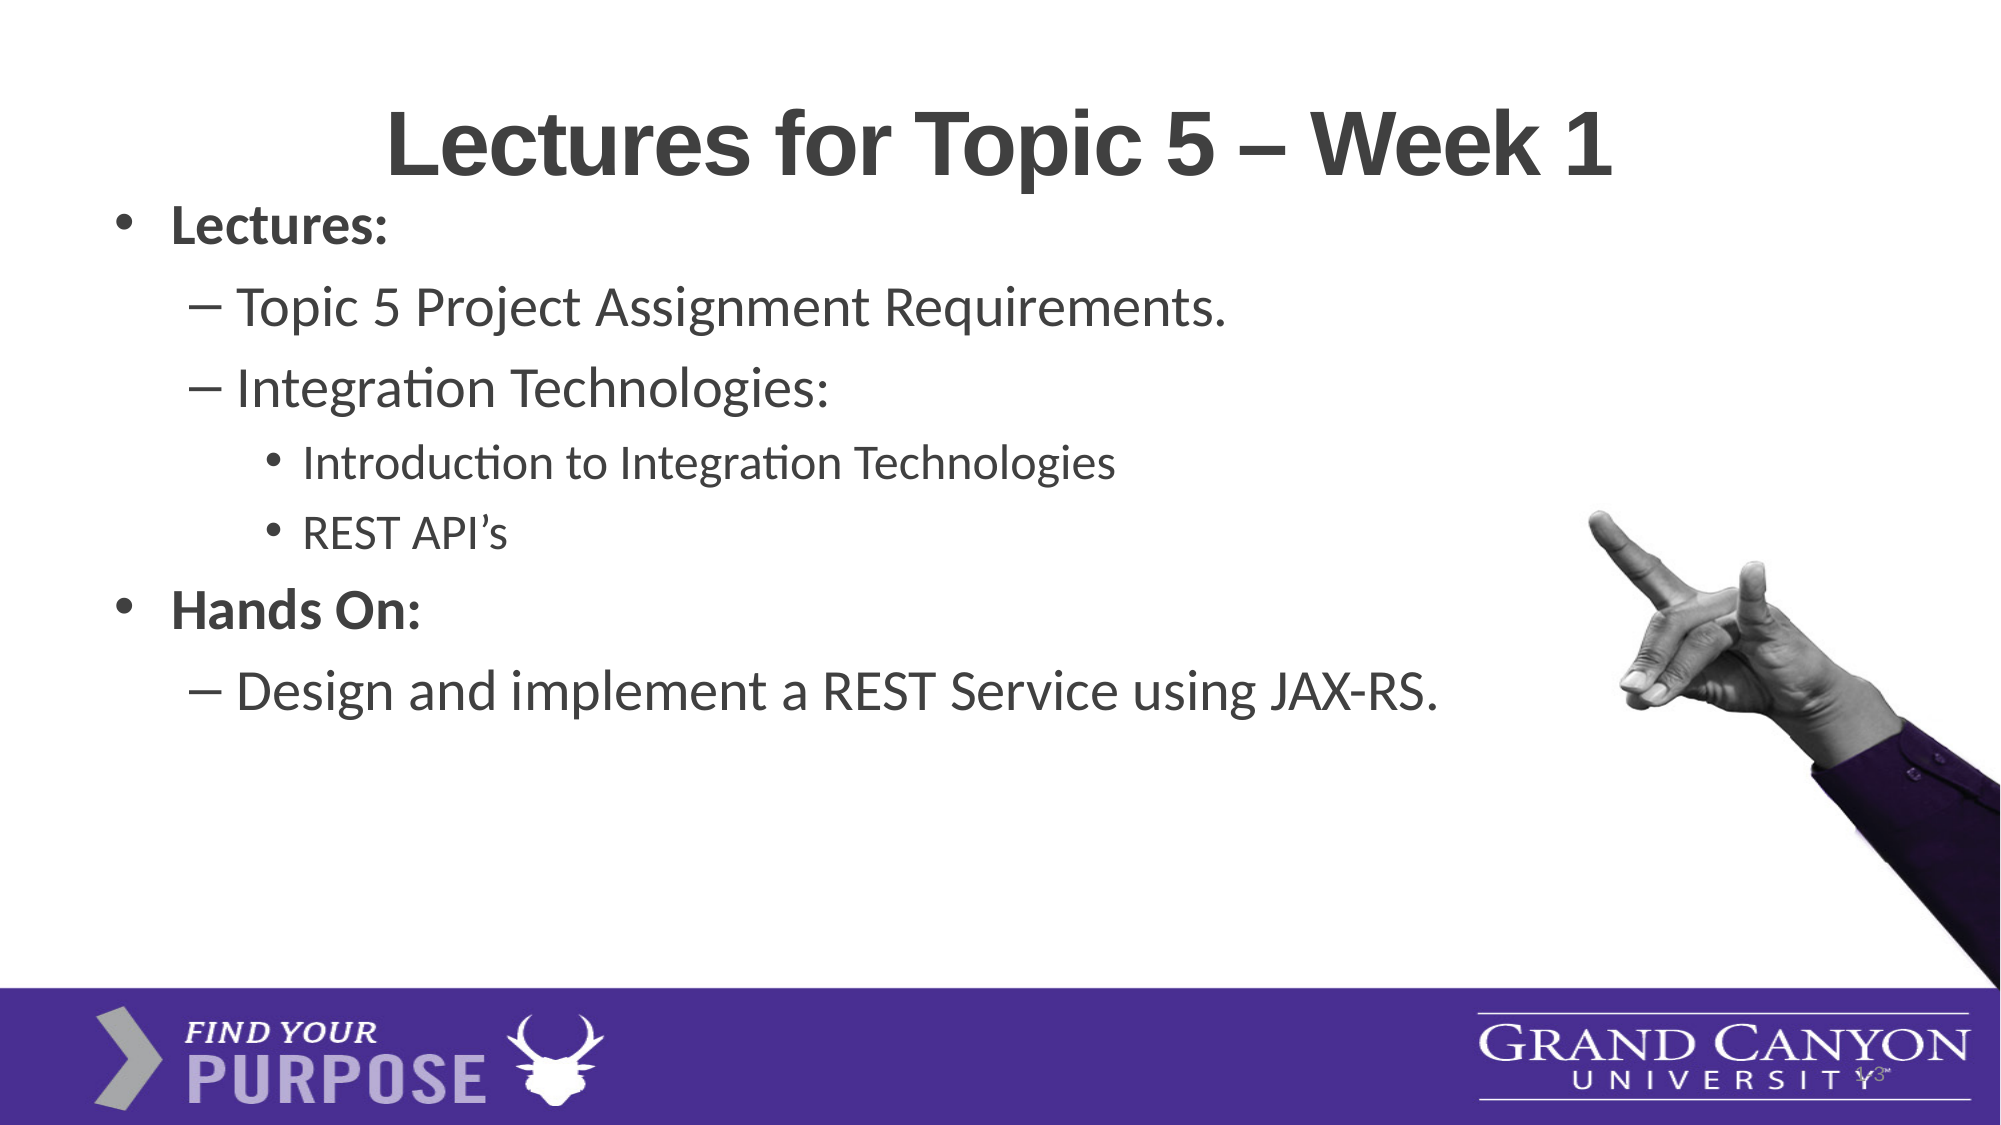

# Lectures for Topic 5 – Week 1
Lectures:
Topic 5 Project Assignment Requirements.
Integration Technologies:
Introduction to Integration Technologies
REST API’s
Hands On:
Design and implement a REST Service using JAX-RS.

1-3